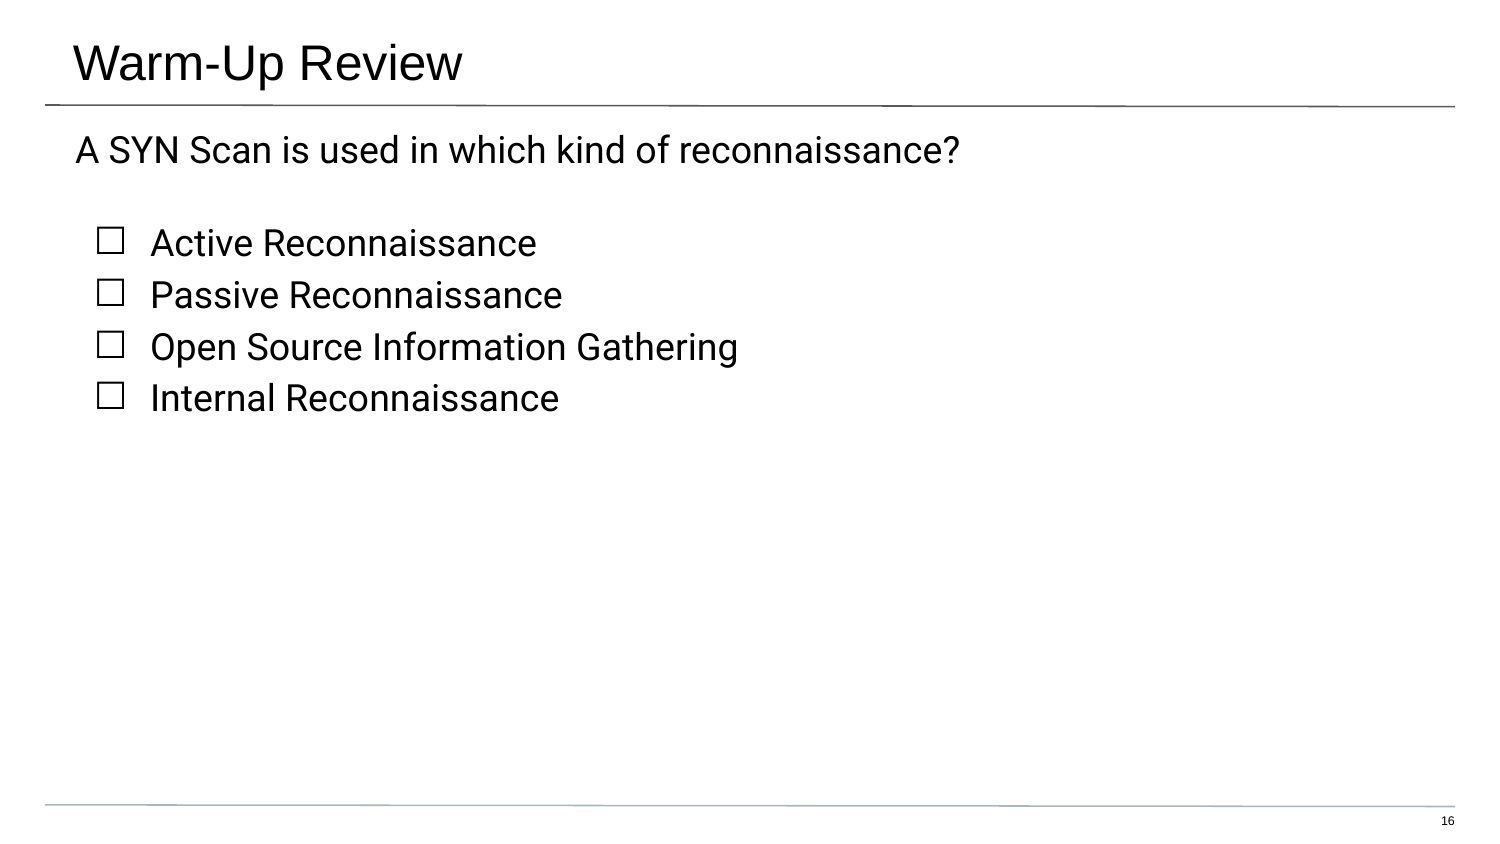

# Warm-Up Review
A SYN Scan is used in which kind of reconnaissance?
Active Reconnaissance
Passive Reconnaissance
Open Source Information Gathering
Internal Reconnaissance

16